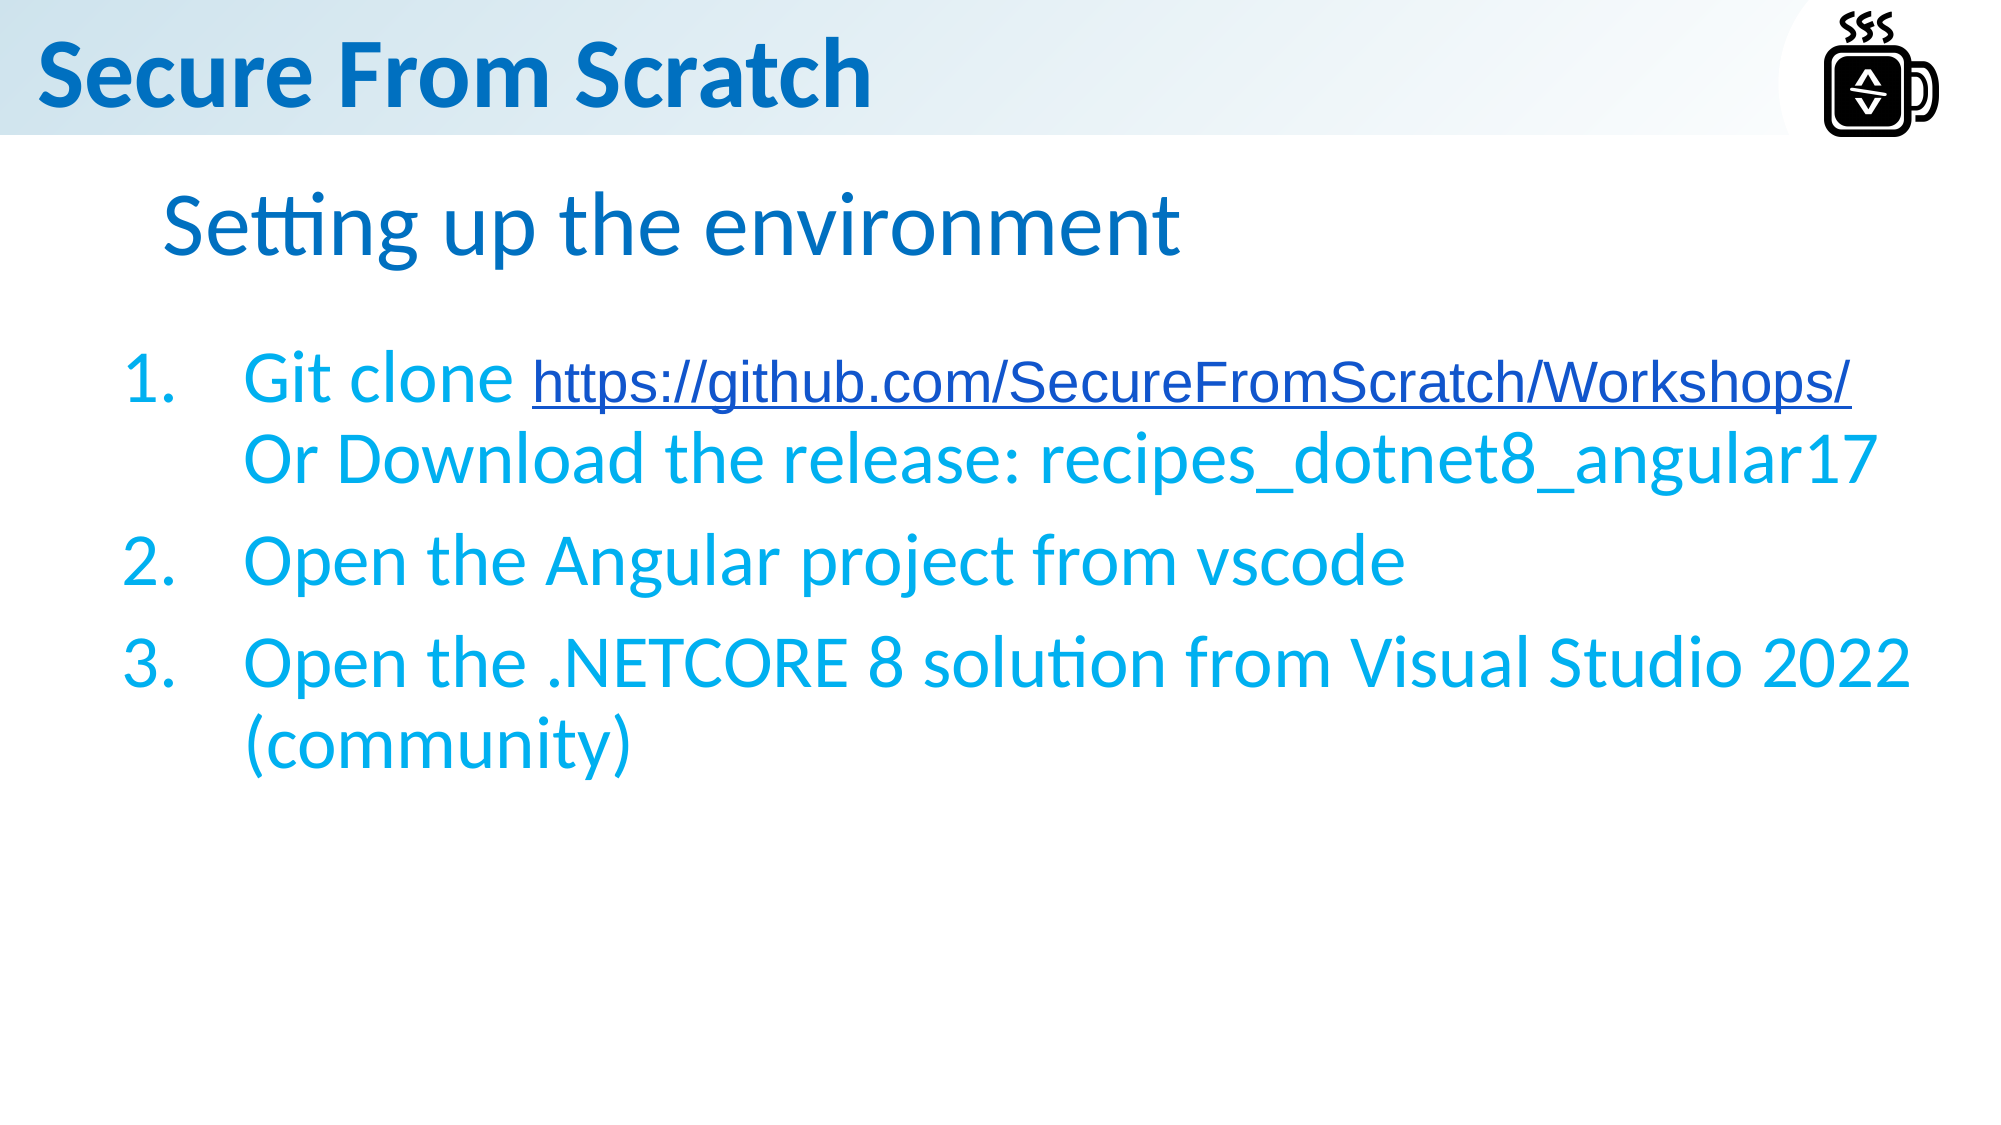

# Setting up the environment
Git clone https://github.com/SecureFromScratch/Workshops/
Or Download the release: recipes_dotnet8_angular17
Open the Angular project from vscode
Open the .NETCORE 8 solution from Visual Studio 2022 (community)